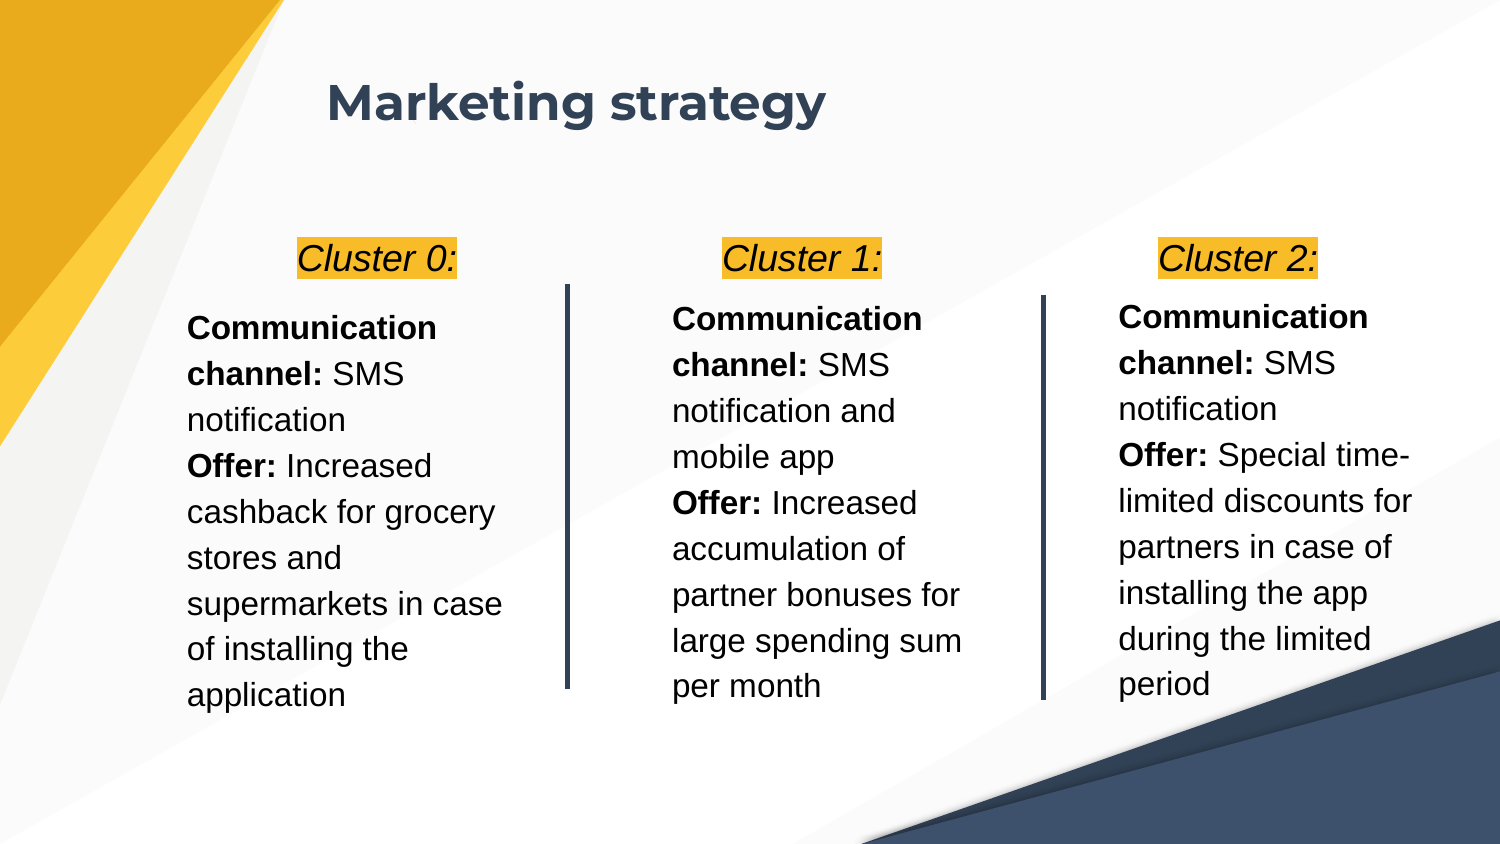

# Marketing strategy
Cluster 0:
Cluster 1:
Cluster 2:
Communication channel: SMS notification
Offer: Special time-limited discounts for partners in case of installing the app during the limited period
Communication channel: SMS notification and mobile app
Offer: Increased accumulation of partner bonuses for large spending sum per month

Communication channel: SMS notification
Offer: Increased cashback for grocery stores and supermarkets in case of installing the application